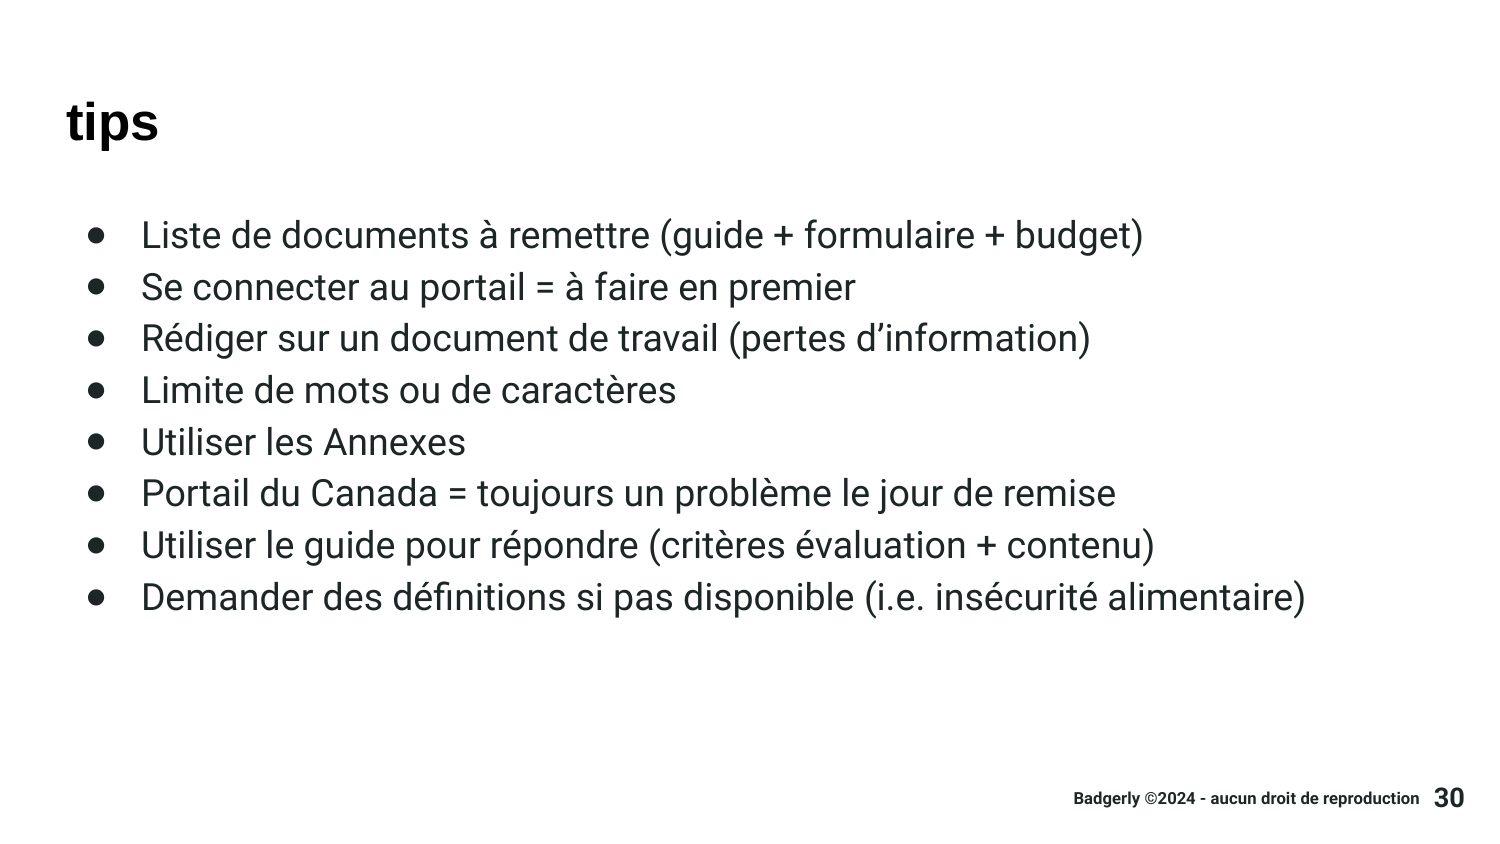

# tips
Liste de documents à remettre (guide + formulaire + budget)
Se connecter au portail = à faire en premier
Rédiger sur un document de travail (pertes d’information)
Limite de mots ou de caractères
Utiliser les Annexes
Portail du Canada = toujours un problème le jour de remise
Utiliser le guide pour répondre (critères évaluation + contenu)
Demander des définitions si pas disponible (i.e. insécurité alimentaire)
30